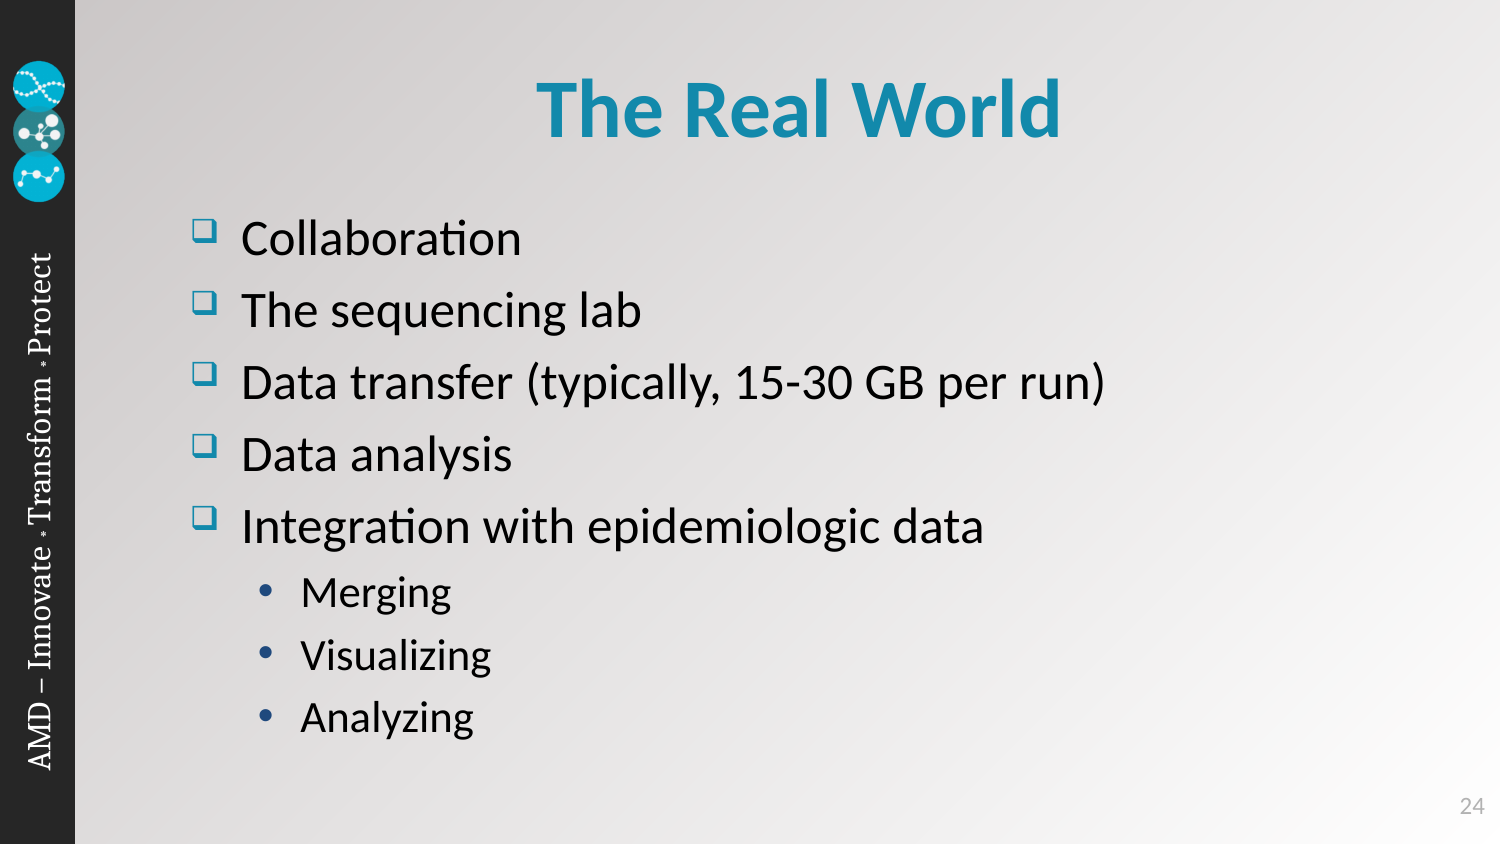

# The Real World
Collaboration
The sequencing lab
Data transfer (typically, 15-30 GB per run)
Data analysis
Integration with epidemiologic data
Merging
Visualizing
Analyzing
24